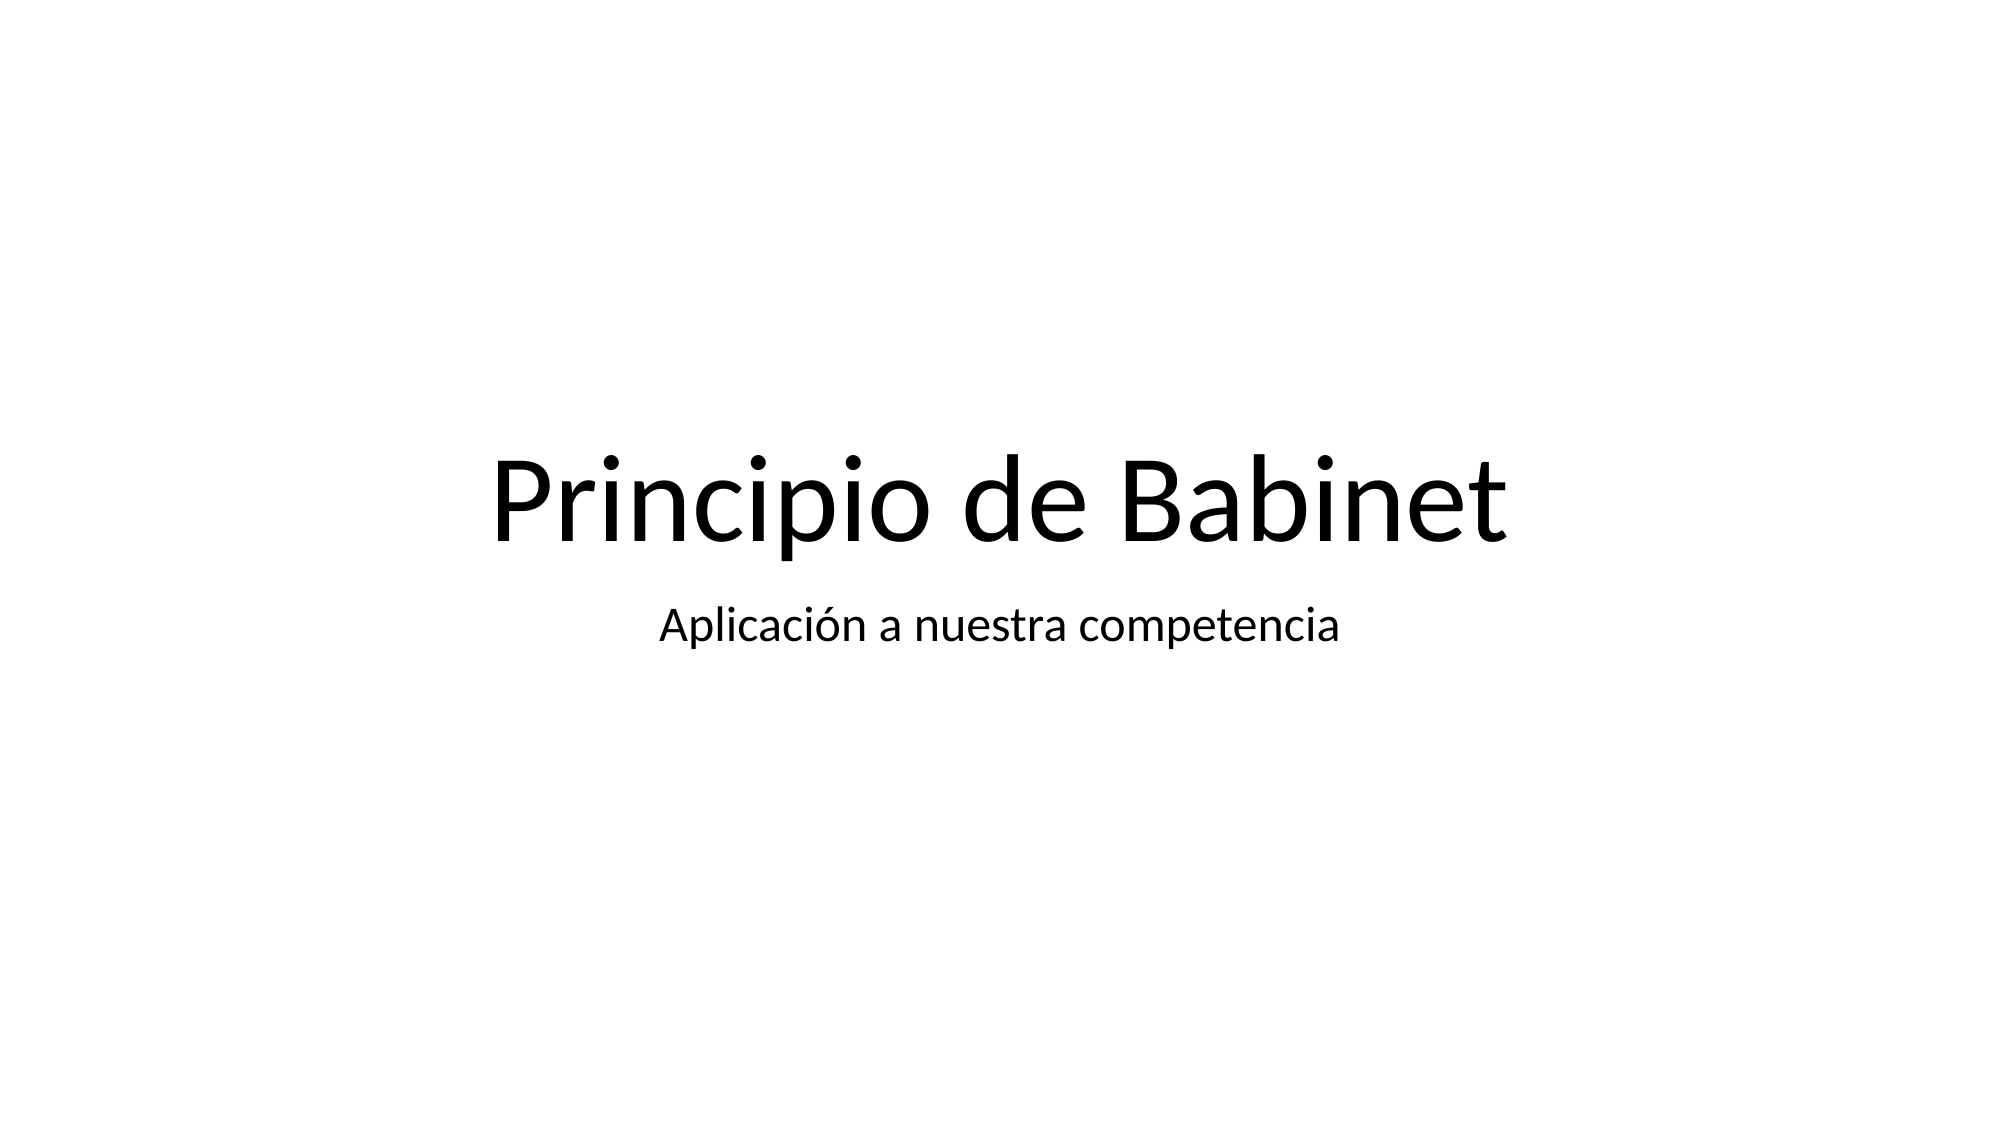

# Principio de Babinet
Aplicación a nuestra competencia